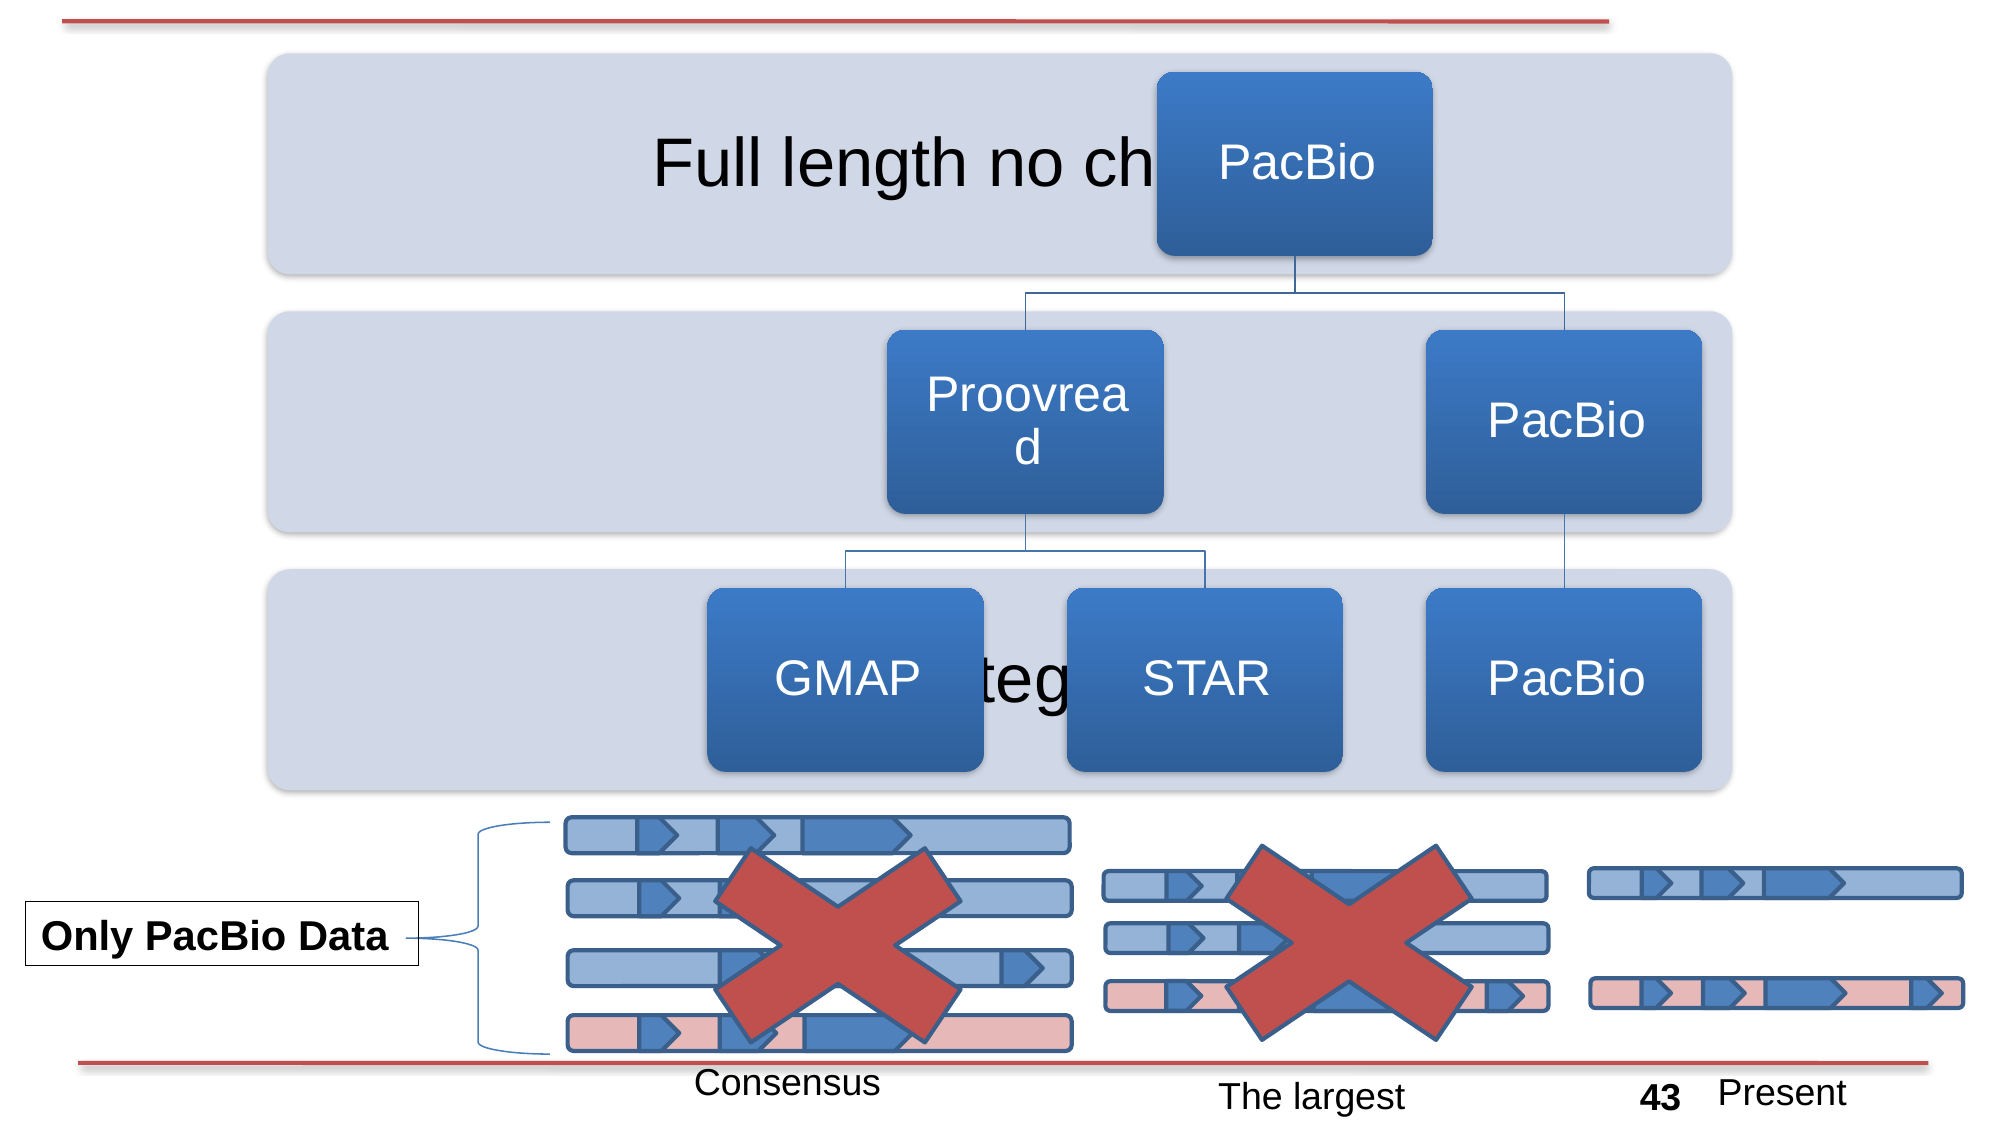

Data Integration
Illumina
Full length no chimera
PacBio
Proovread
GMAP
STAR
PacBio
PacBio

Only PacBio Data

Consensus
Present
The largest
43